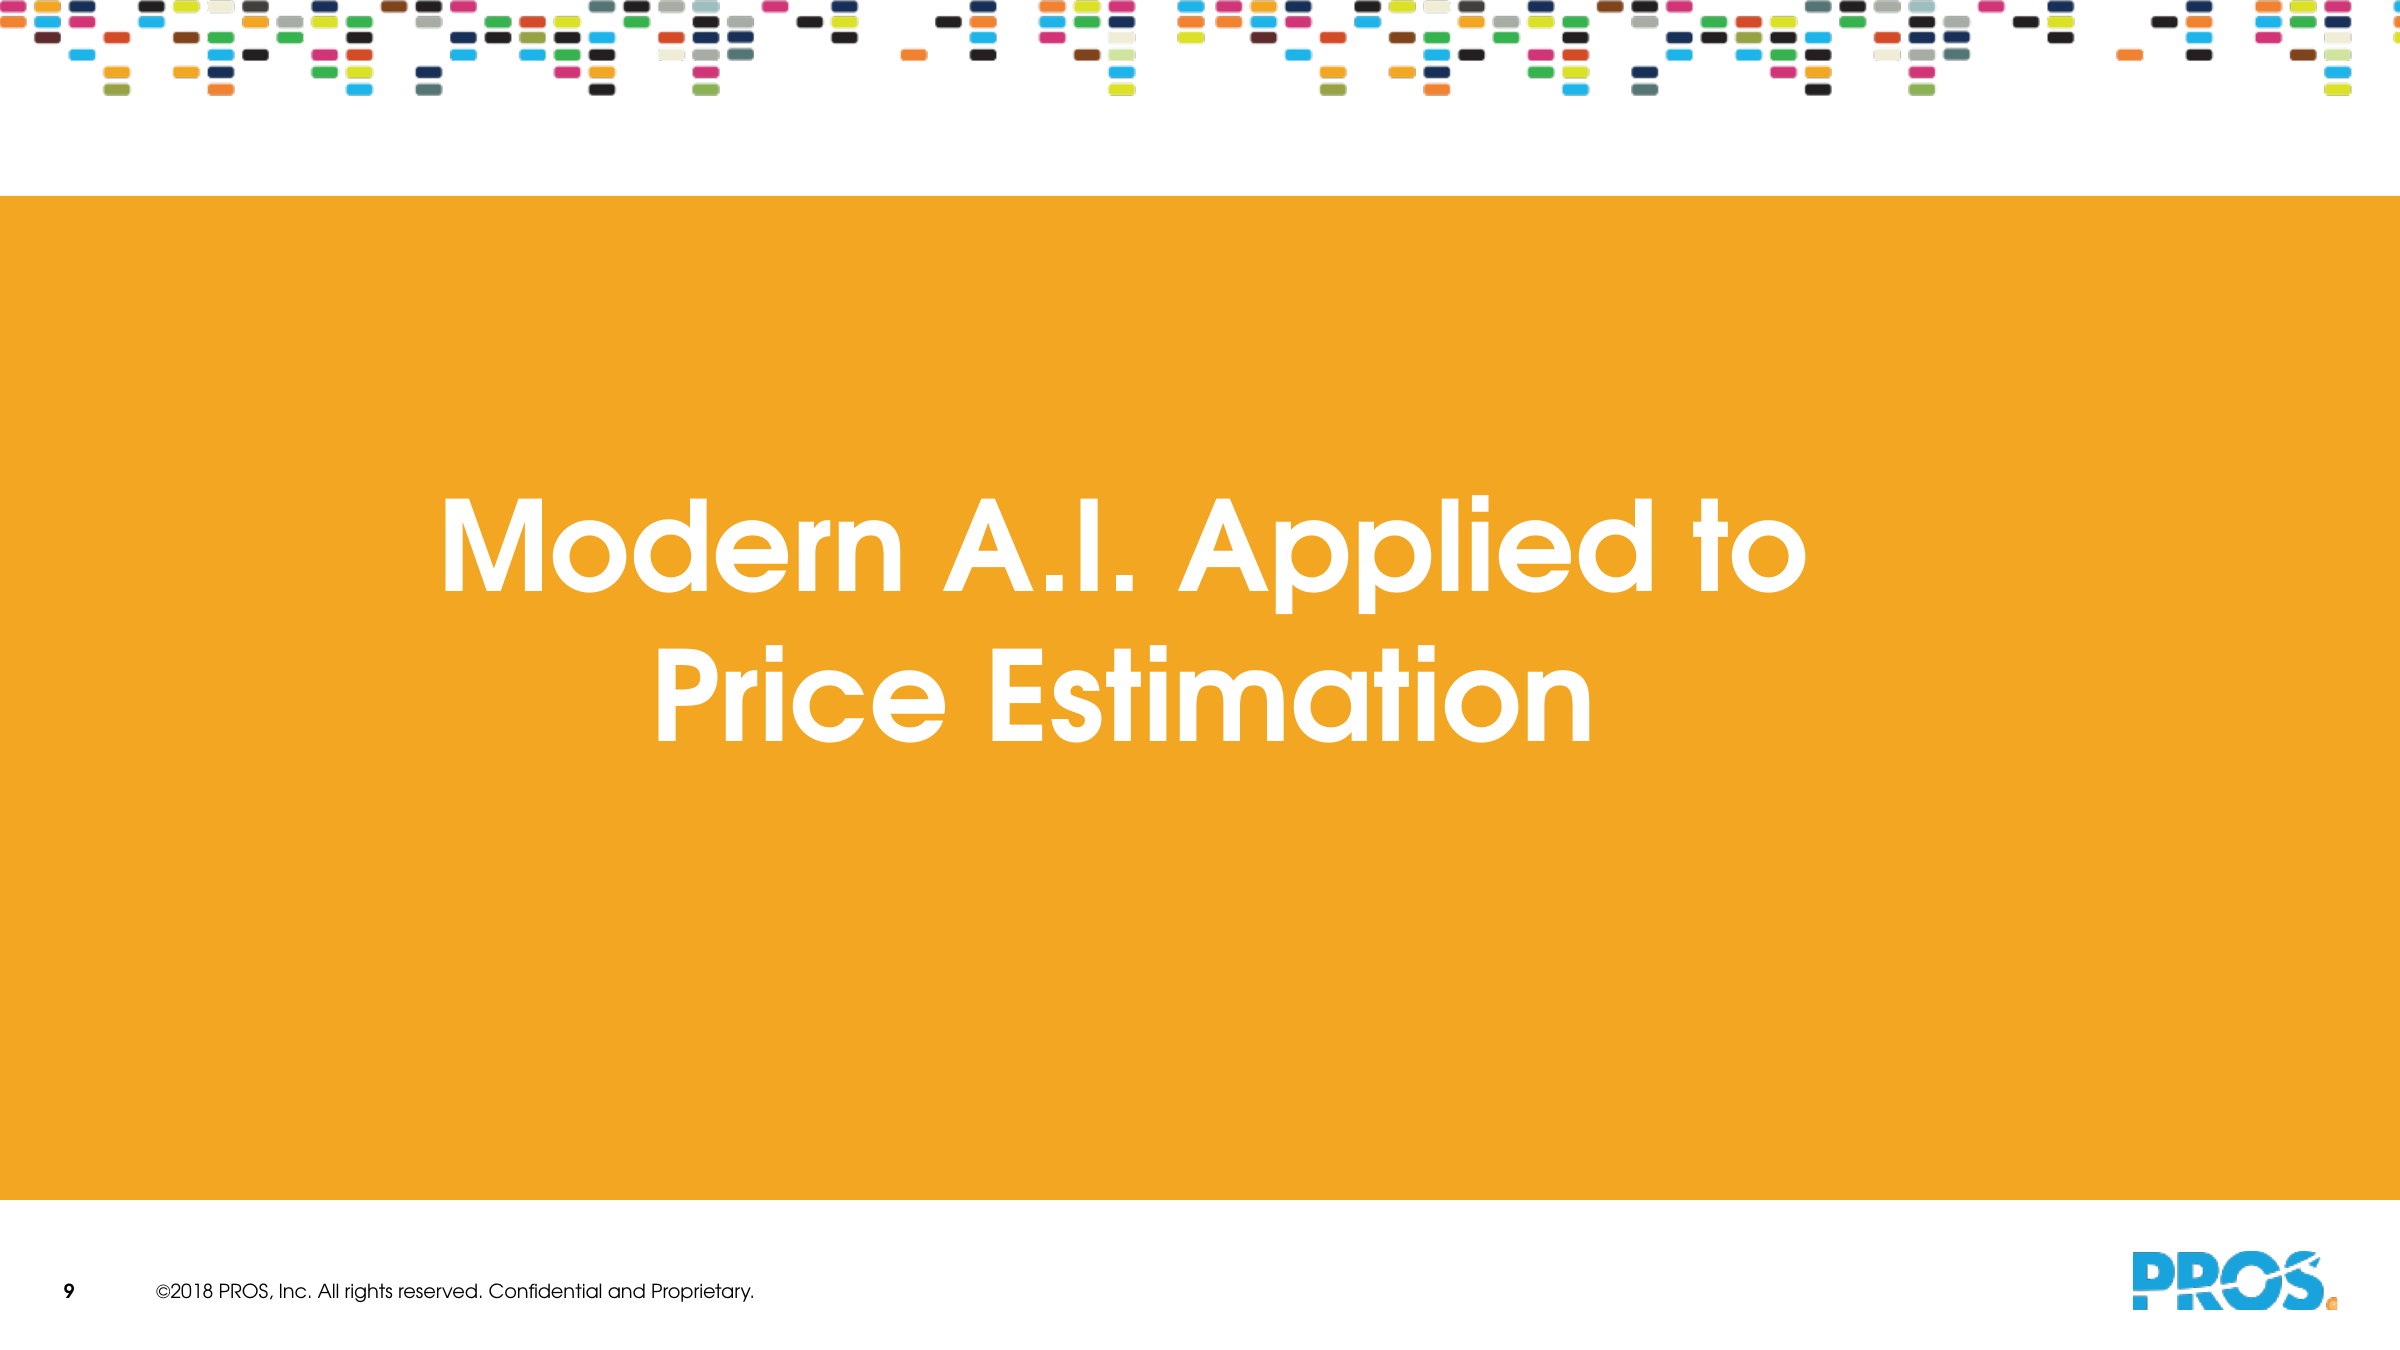

# Modern A.I. Applied to Price Estimation